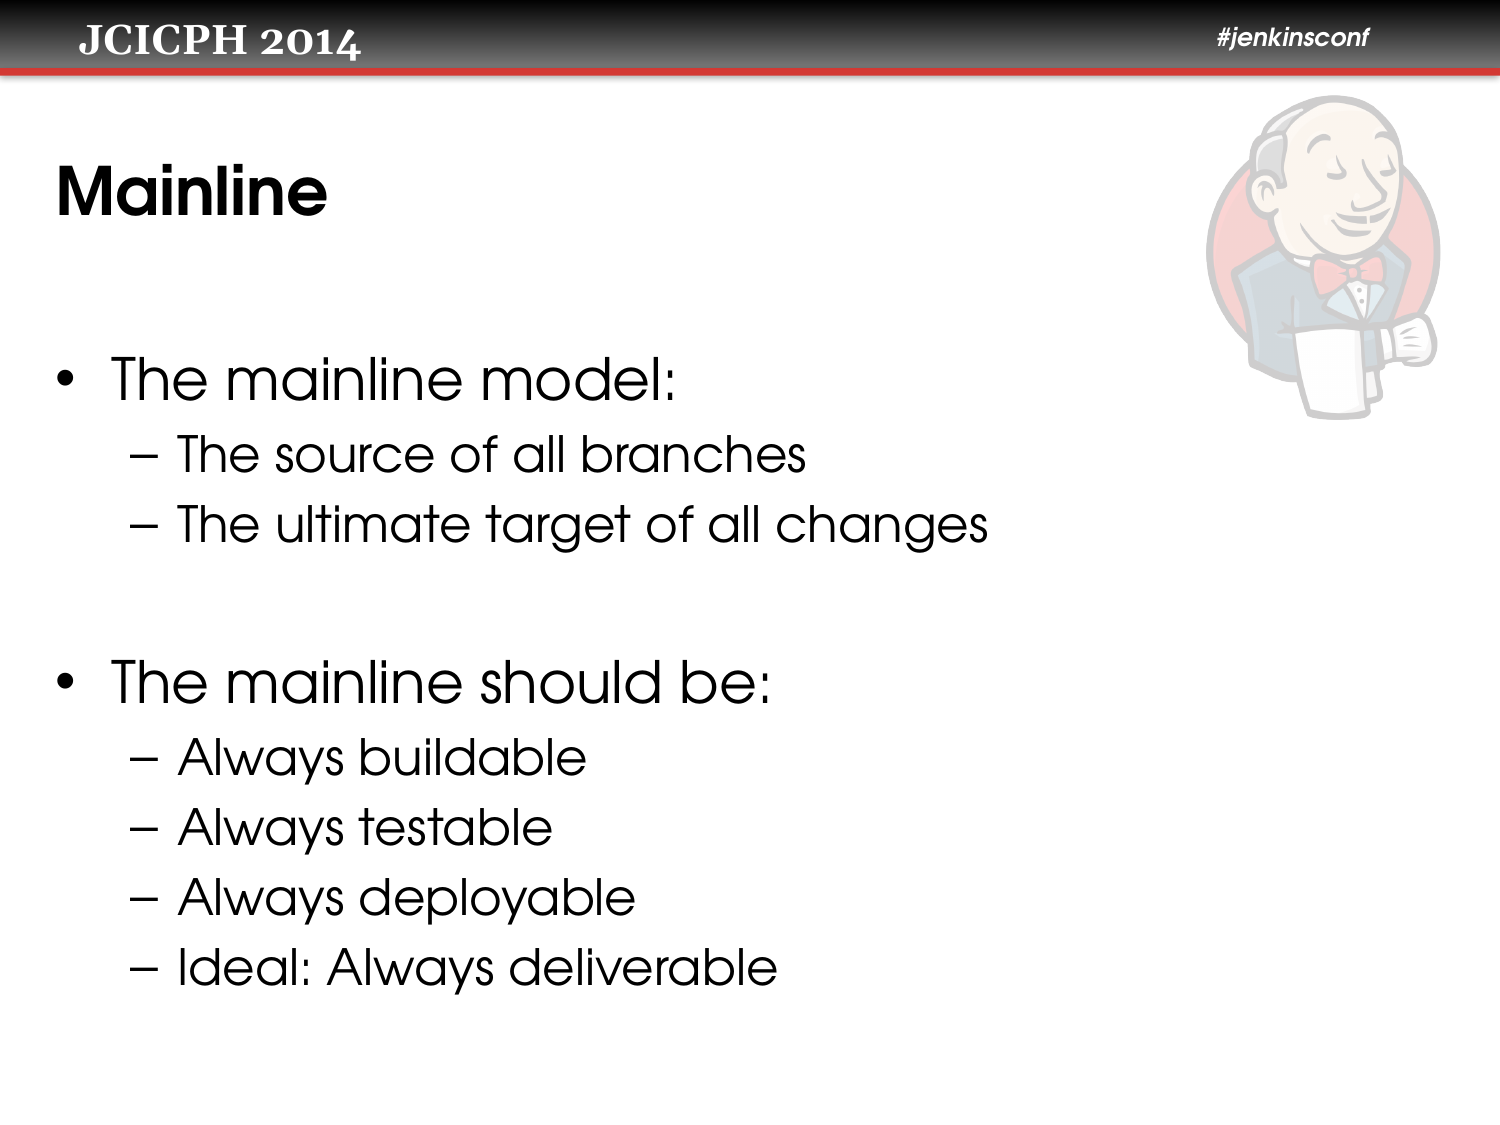

# Mainline
The mainline model:
The source of all branches
The ultimate target of all changes

The mainline should be:
Always buildable
Always testable
Always deployable
Ideal: Always deliverable